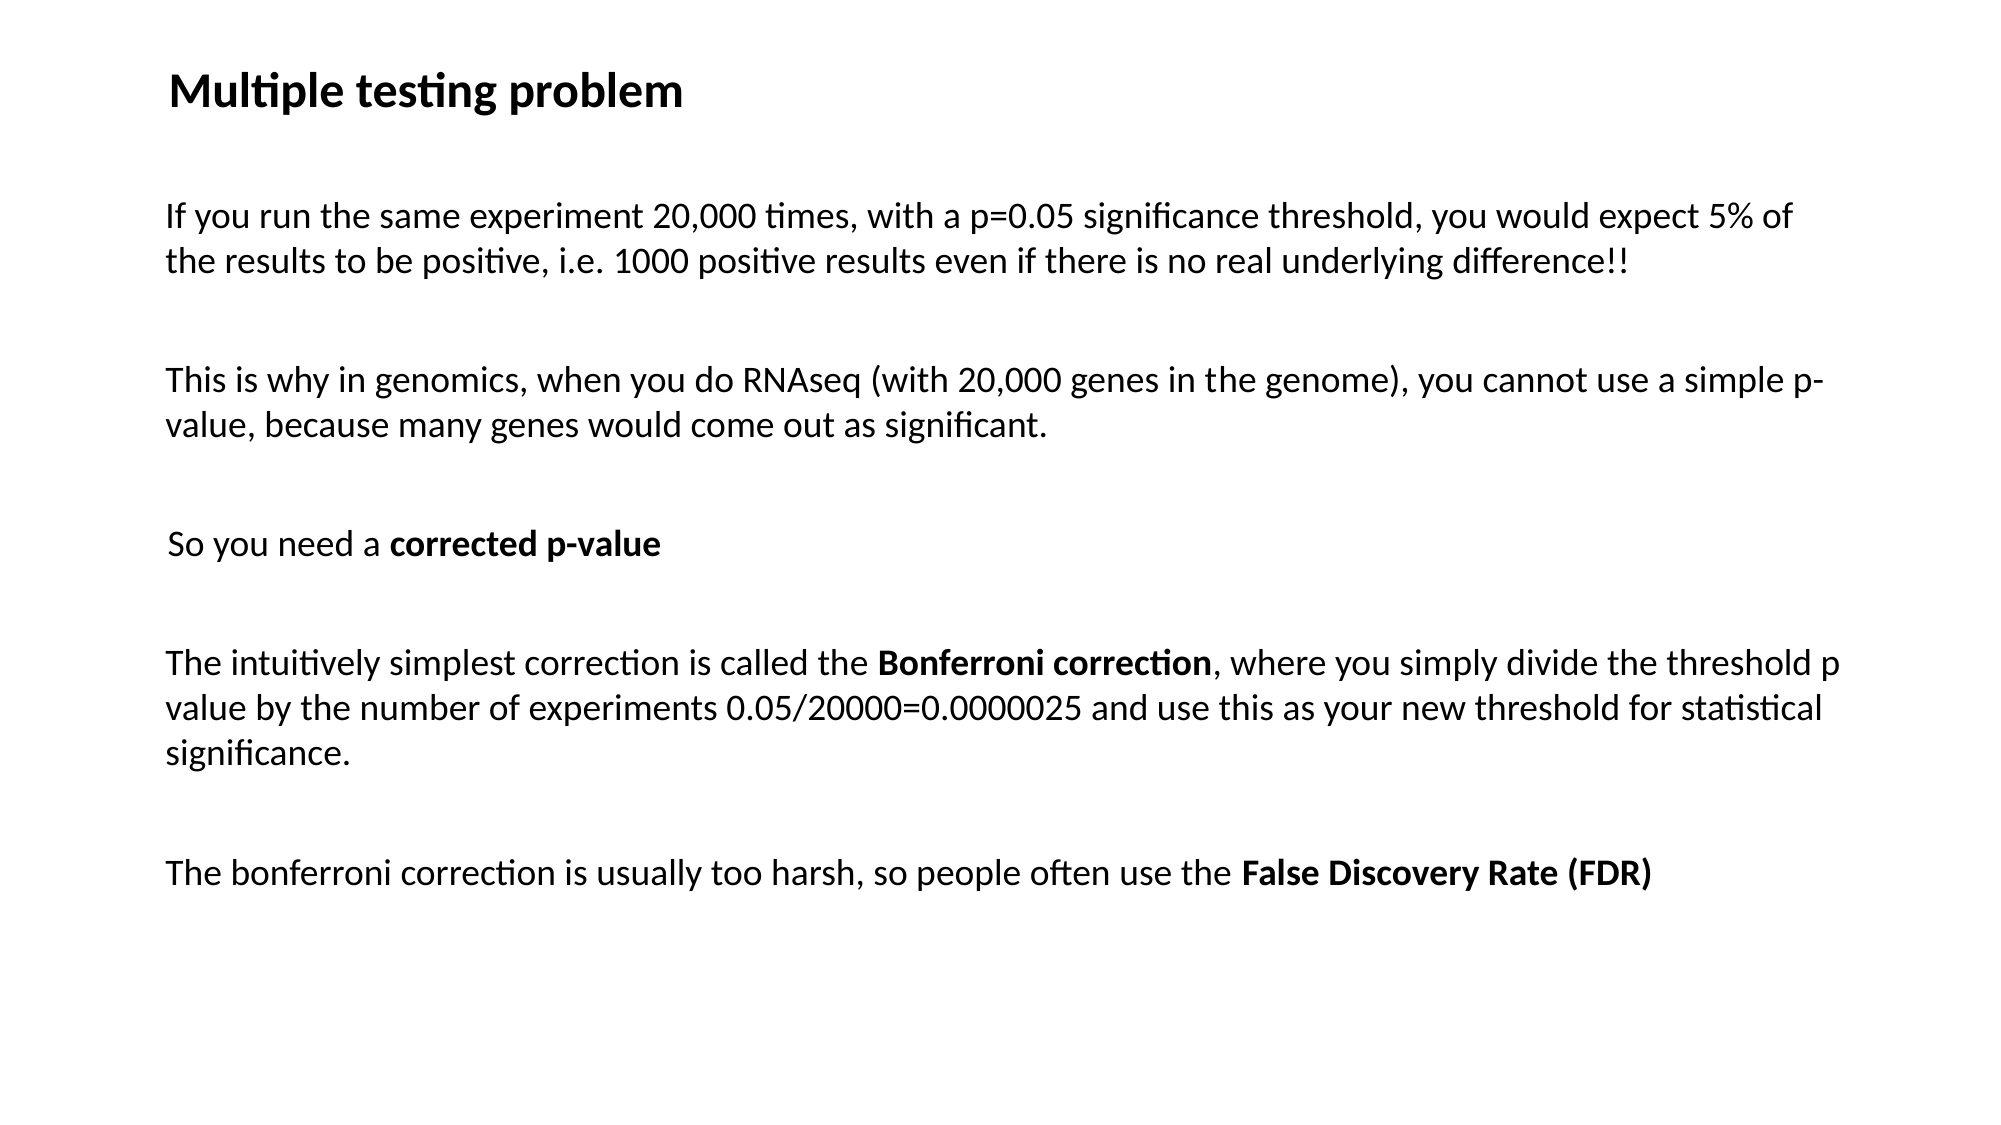

Multiple testing problem
If you run the same experiment 20,000 times, with a p=0.05 significance threshold, you would expect 5% of the results to be positive, i.e. 1000 positive results even if there is no real underlying difference!!
This is why in genomics, when you do RNAseq (with 20,000 genes in the genome), you cannot use a simple p-value, because many genes would come out as significant.
So you need a corrected p-value
The intuitively simplest correction is called the Bonferroni correction, where you simply divide the threshold p value by the number of experiments 0.05/20000=0.0000025 and use this as your new threshold for statistical significance.
The bonferroni correction is usually too harsh, so people often use the False Discovery Rate (FDR)